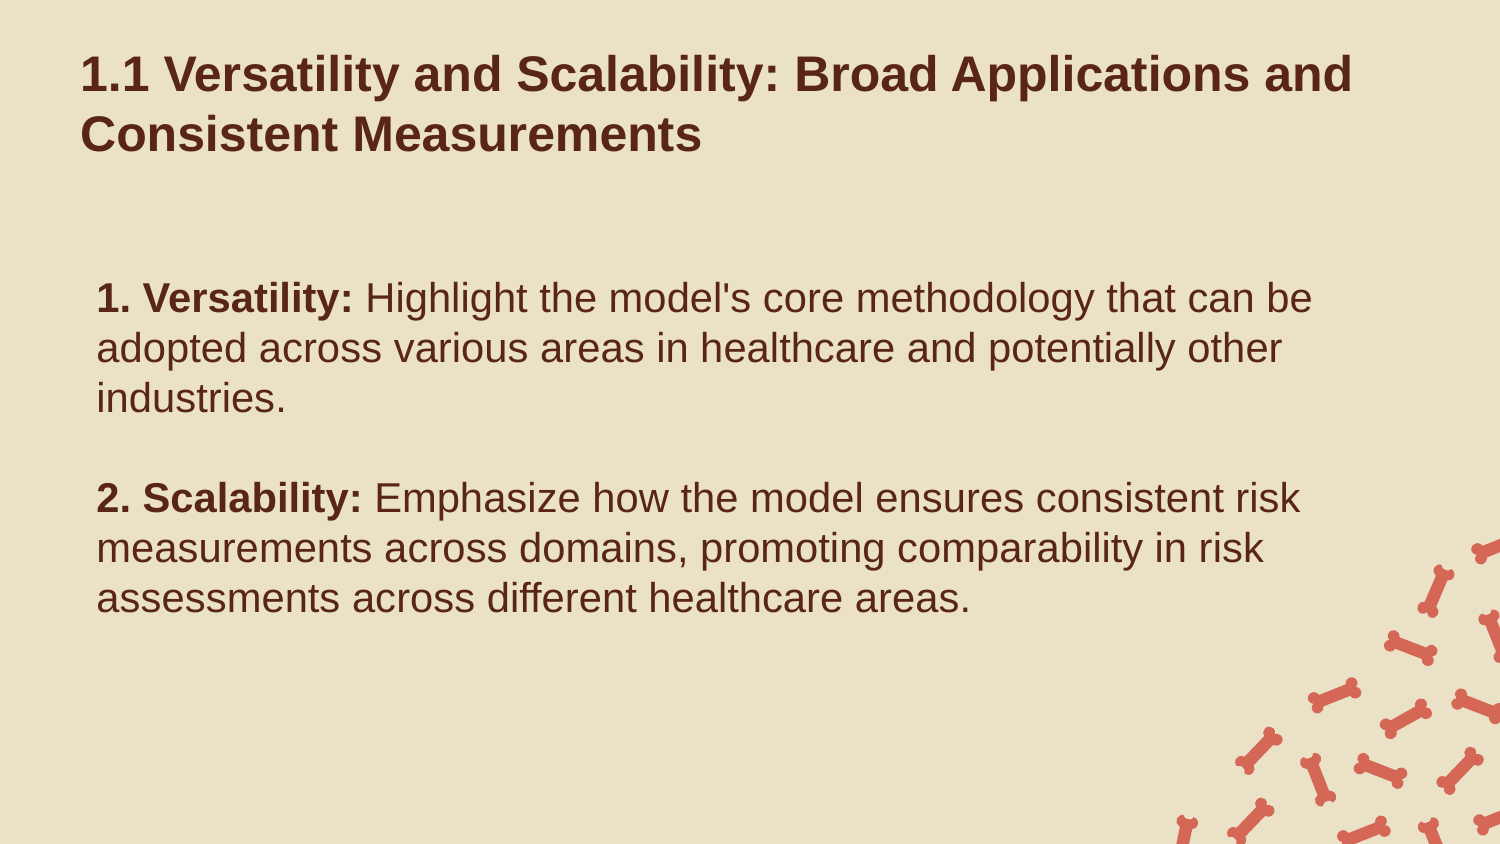

# 1.1 Versatility and Scalability: Broad Applications and Consistent Measurements
1. Versatility: Highlight the model's core methodology that can be adopted across various areas in healthcare and potentially other industries.

2. Scalability: Emphasize how the model ensures consistent risk measurements across domains, promoting comparability in risk assessments across different healthcare areas.